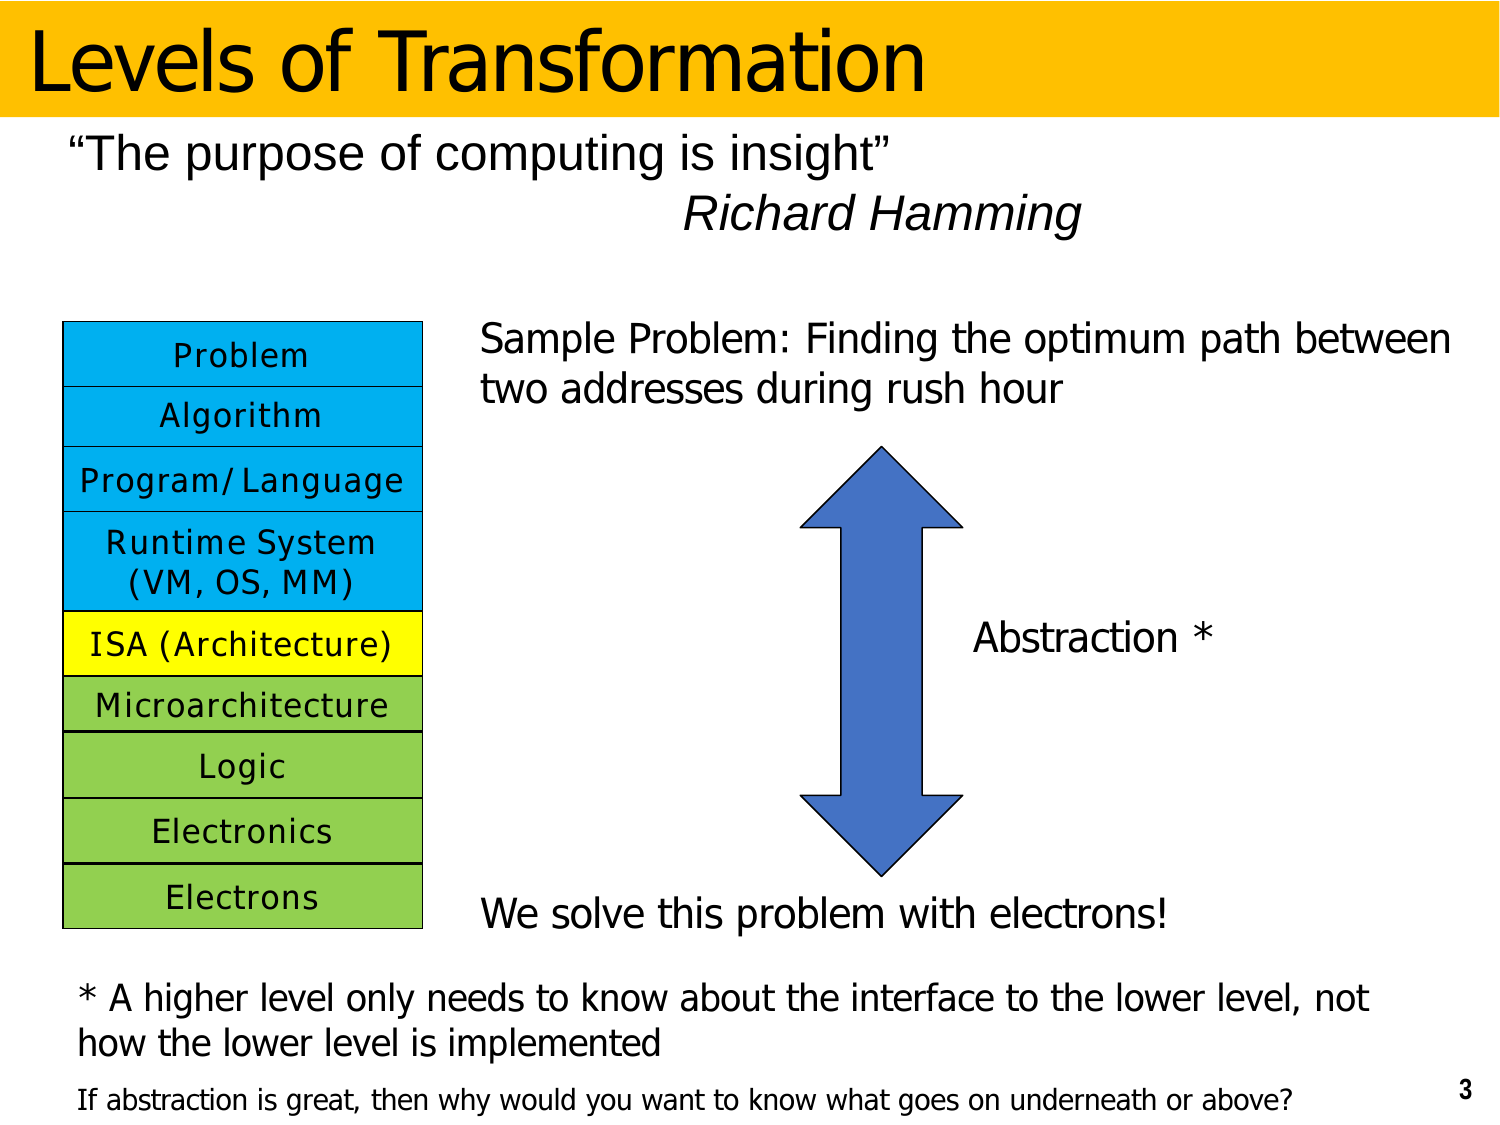

# Levels of Transformation
“The purpose of computing is insight”
					Richard Hamming
Sample Problem: Finding the optimum path between two addresses during rush hour

We solve this problem with electrons!
Problem
Algorithm
Program/Language

Runtime System
(VM, OS, MM)
Abstraction *
ISA (Architecture)
Microarchitecture
Logic
Electronics
Electrons
* A higher level only needs to know about the interface to the lower level, not how the lower level is implemented
3
If abstraction is great, then why would you want to know what goes on underneath or above?